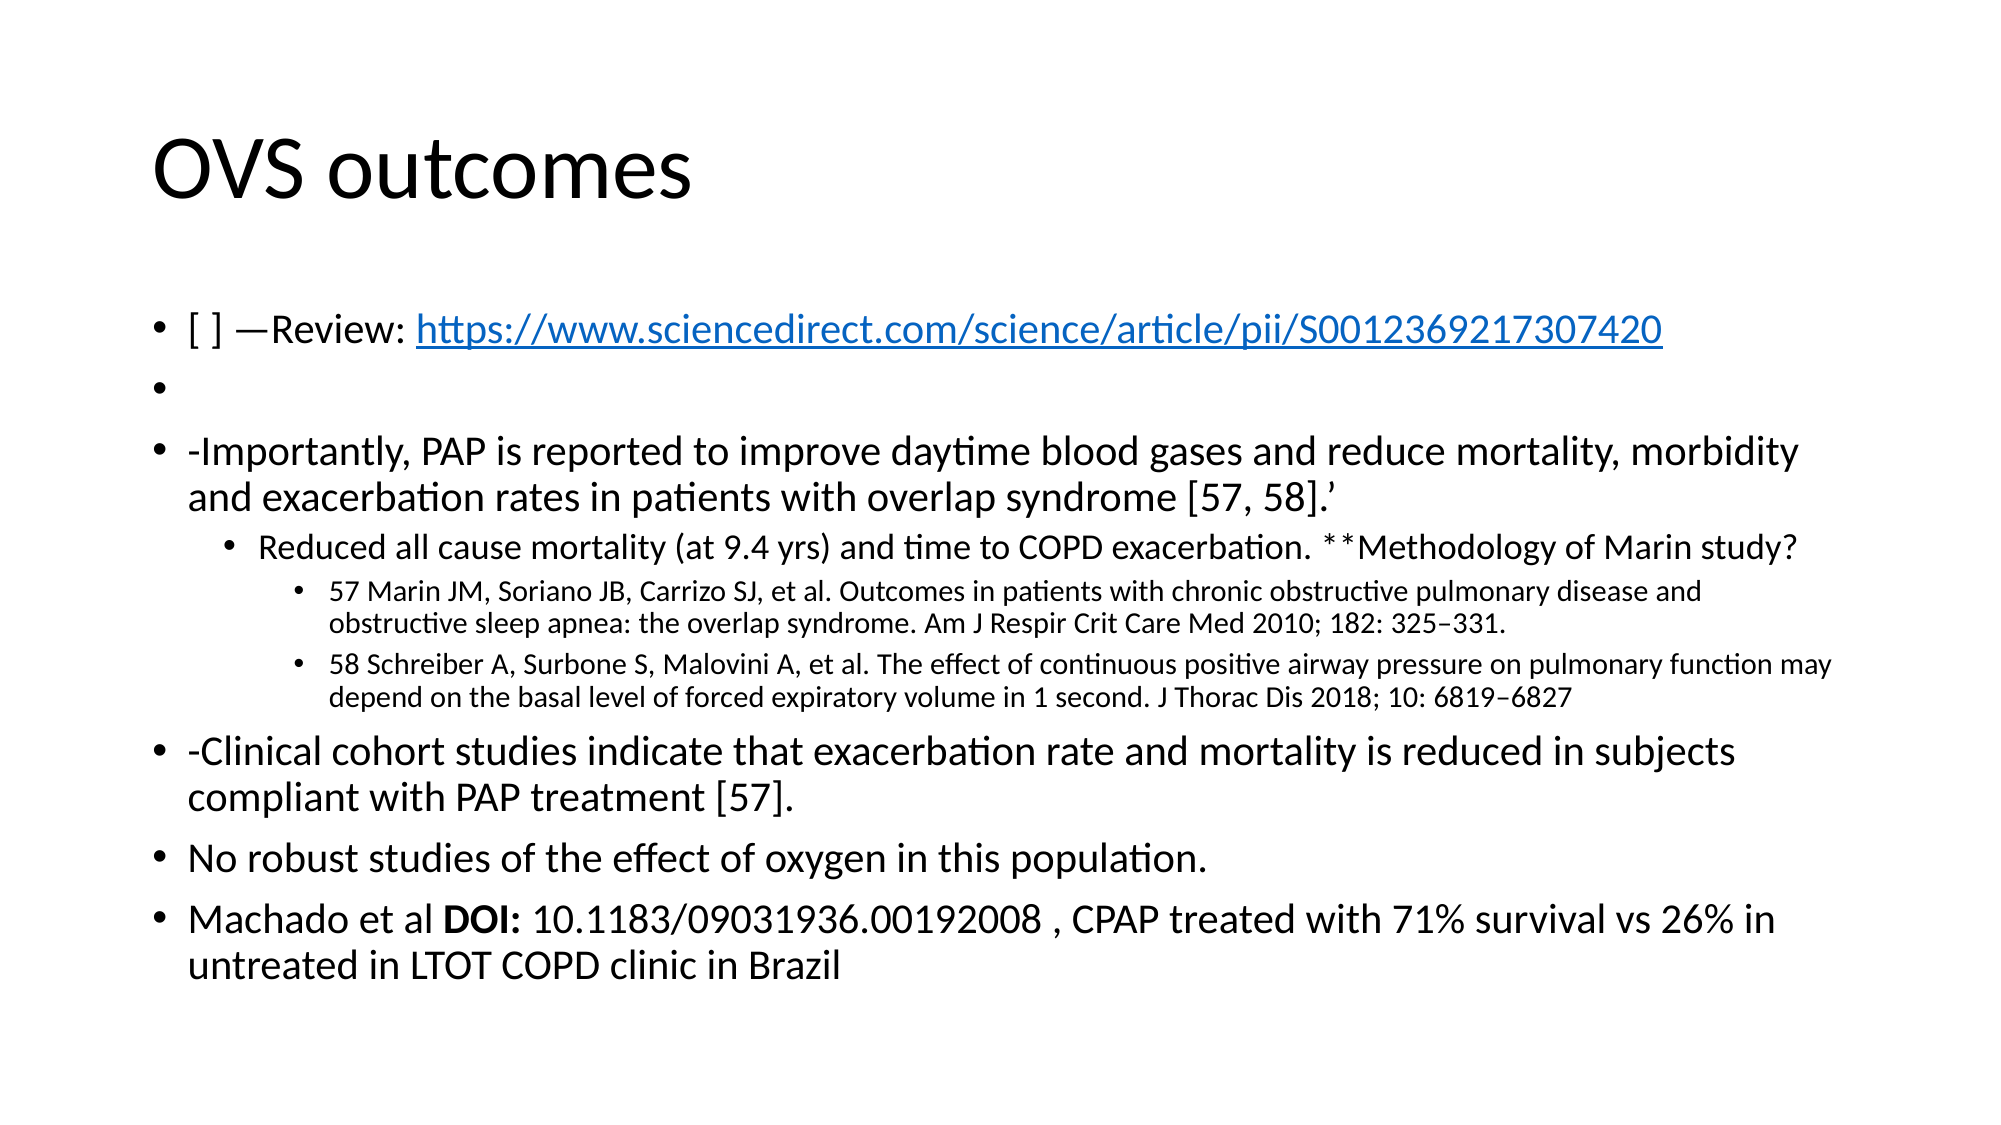

# OVS outcomes
[ ] —Review: https://www.sciencedirect.com/science/article/pii/S0012369217307420

-Importantly, PAP is reported to improve daytime blood gases and reduce mortality, morbidity and exacerbation rates in patients with overlap syndrome [57, 58].’
Reduced all cause mortality (at 9.4 yrs) and time to COPD exacerbation. **Methodology of Marin study?
57 Marin JM, Soriano JB, Carrizo SJ, et al. Outcomes in patients with chronic obstructive pulmonary disease and obstructive sleep apnea: the overlap syndrome. Am J Respir Crit Care Med 2010; 182: 325–331.
58 Schreiber A, Surbone S, Malovini A, et al. The effect of continuous positive airway pressure on pulmonary function may depend on the basal level of forced expiratory volume in 1 second. J Thorac Dis 2018; 10: 6819–6827
-Clinical cohort studies indicate that exacerbation rate and mortality is reduced in subjects compliant with PAP treatment [57].
No robust studies of the effect of oxygen in this population.
Machado et al DOI: 10.1183/09031936.00192008 , CPAP treated with 71% survival vs 26% in untreated in LTOT COPD clinic in Brazil